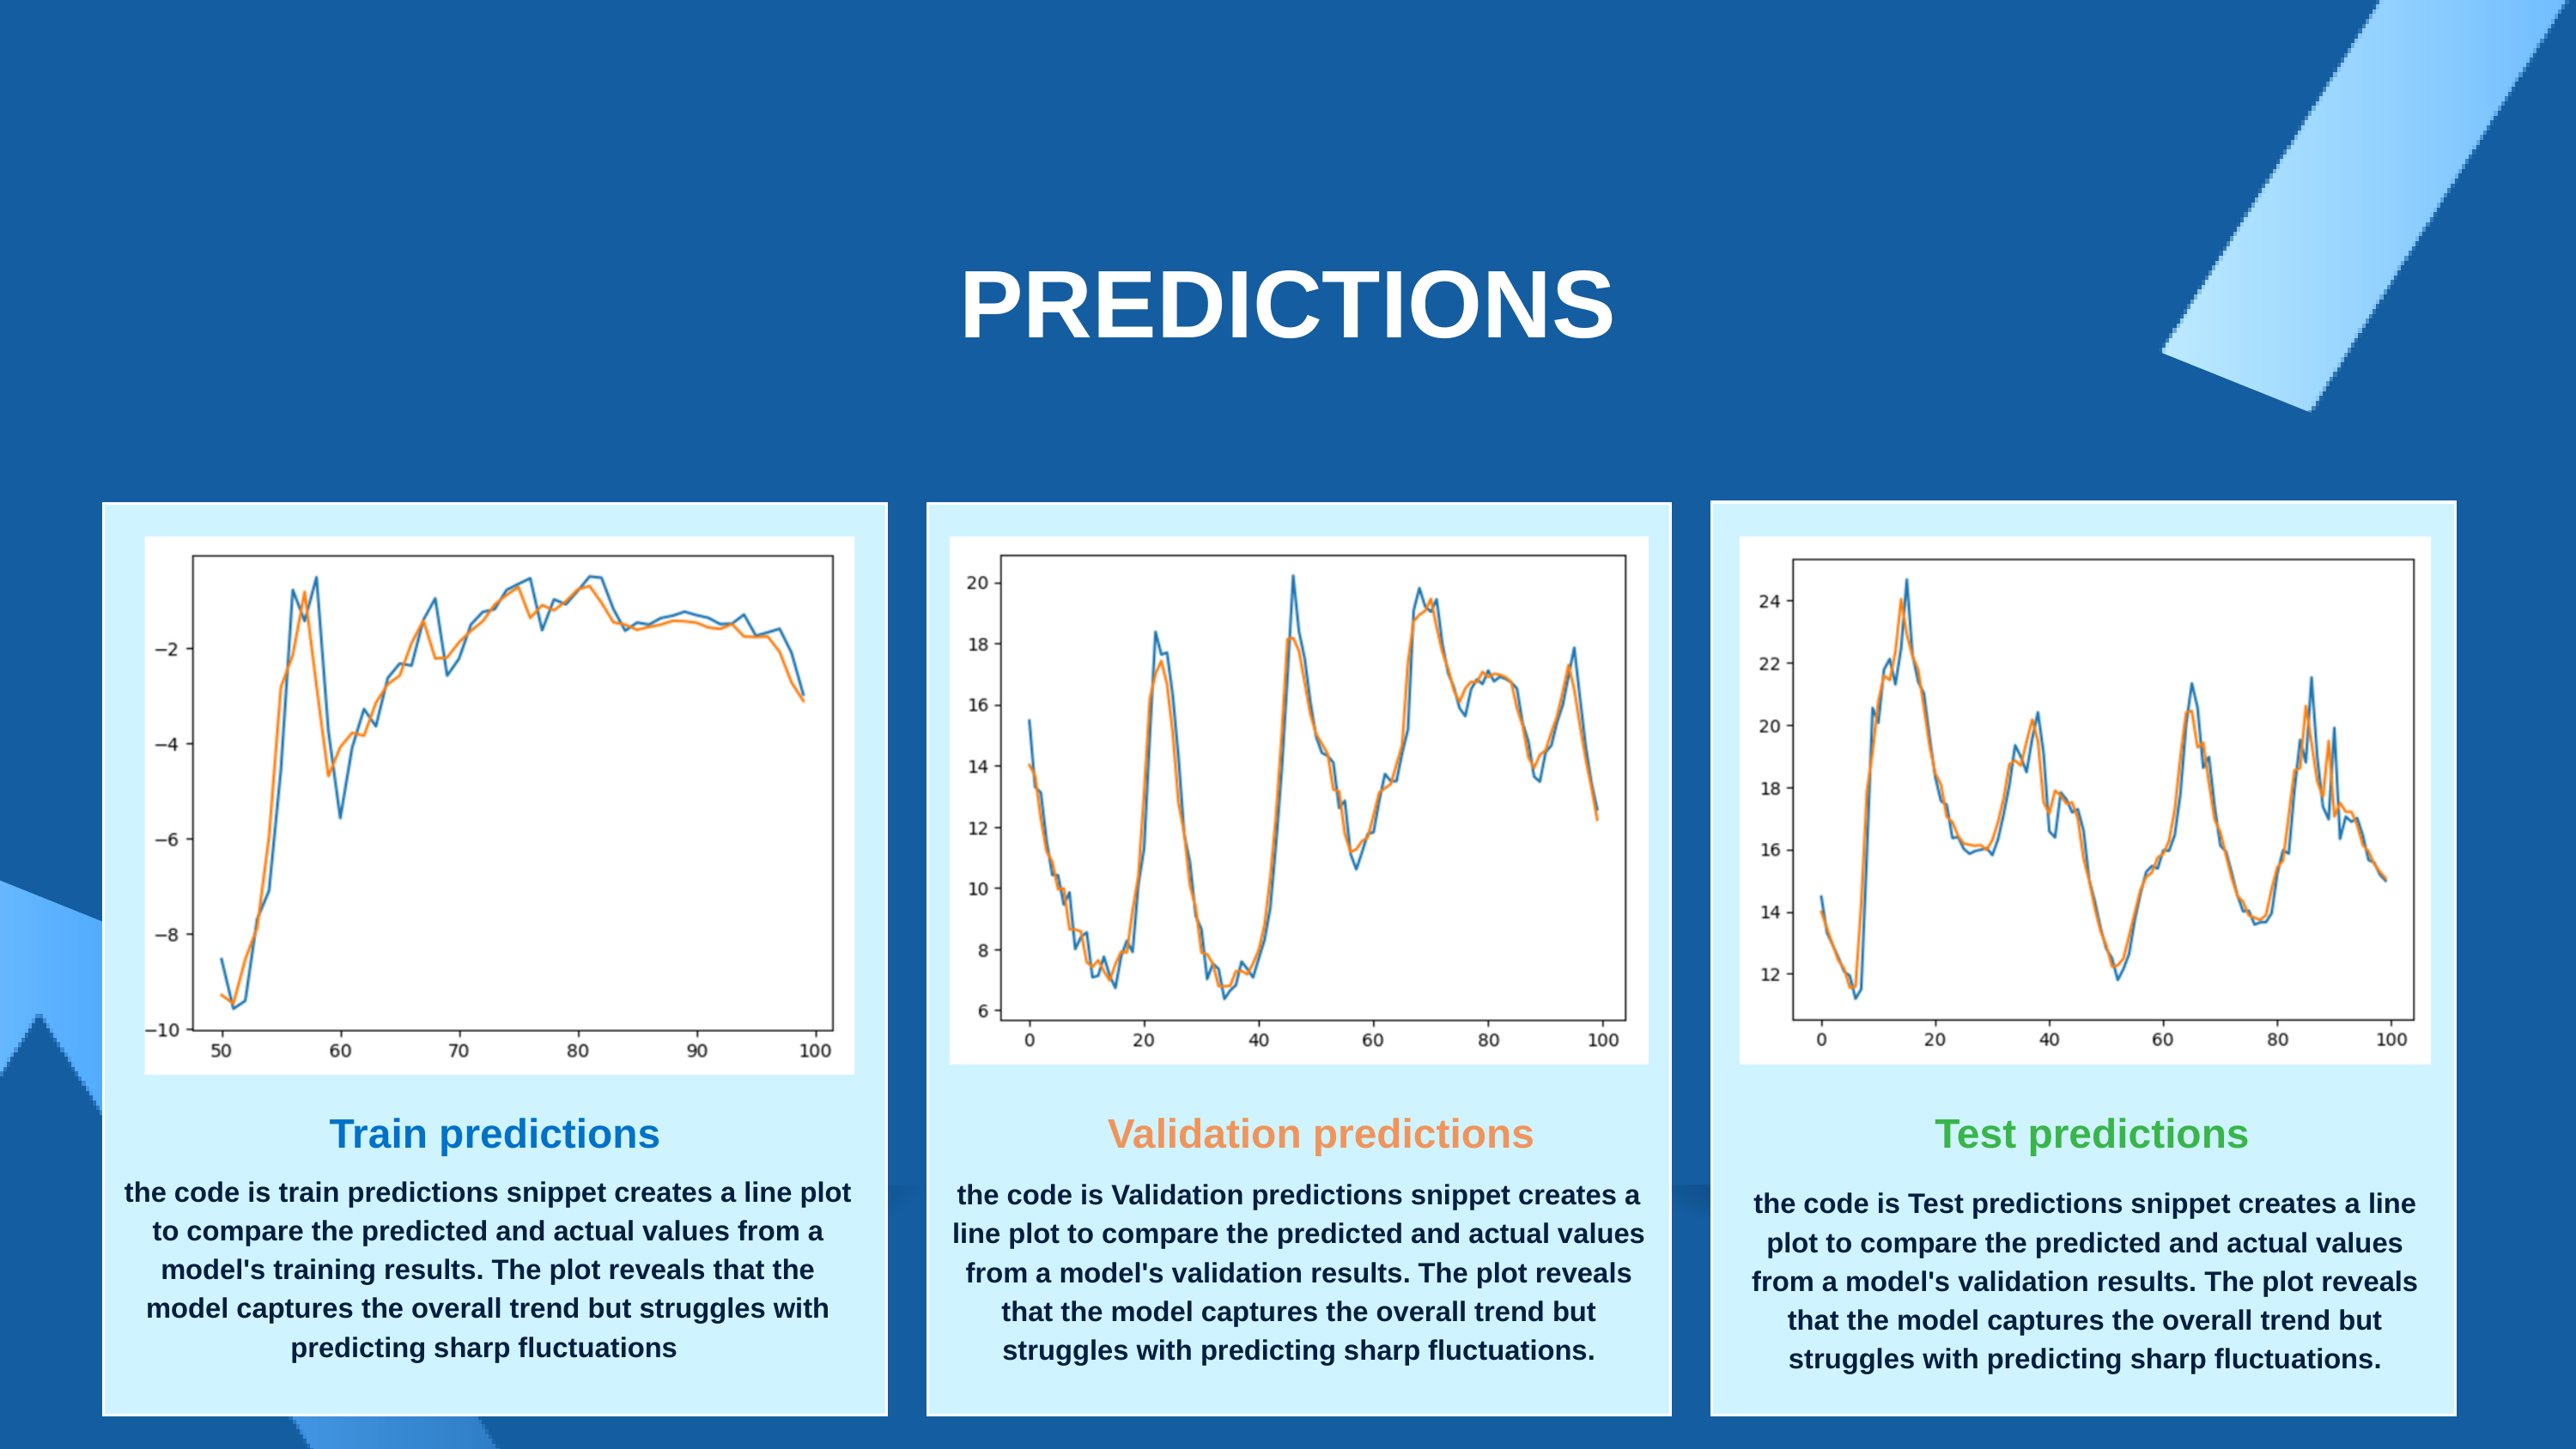

PREDICTIONS

Train predictions
 Validation predictions
Test predictions
the code is train predictions snippet creates a line plot to compare the predicted and actual values from a model's training results. The plot reveals that the model captures the overall trend but struggles with predicting sharp fluctuations
the code is Validation predictions snippet creates a line plot to compare the predicted and actual values from a model's validation results. The plot reveals that the model captures the overall trend but struggles with predicting sharp fluctuations.
the code is Test predictions snippet creates a line plot to compare the predicted and actual values from a model's validation results. The plot reveals that the model captures the overall trend but struggles with predicting sharp fluctuations.